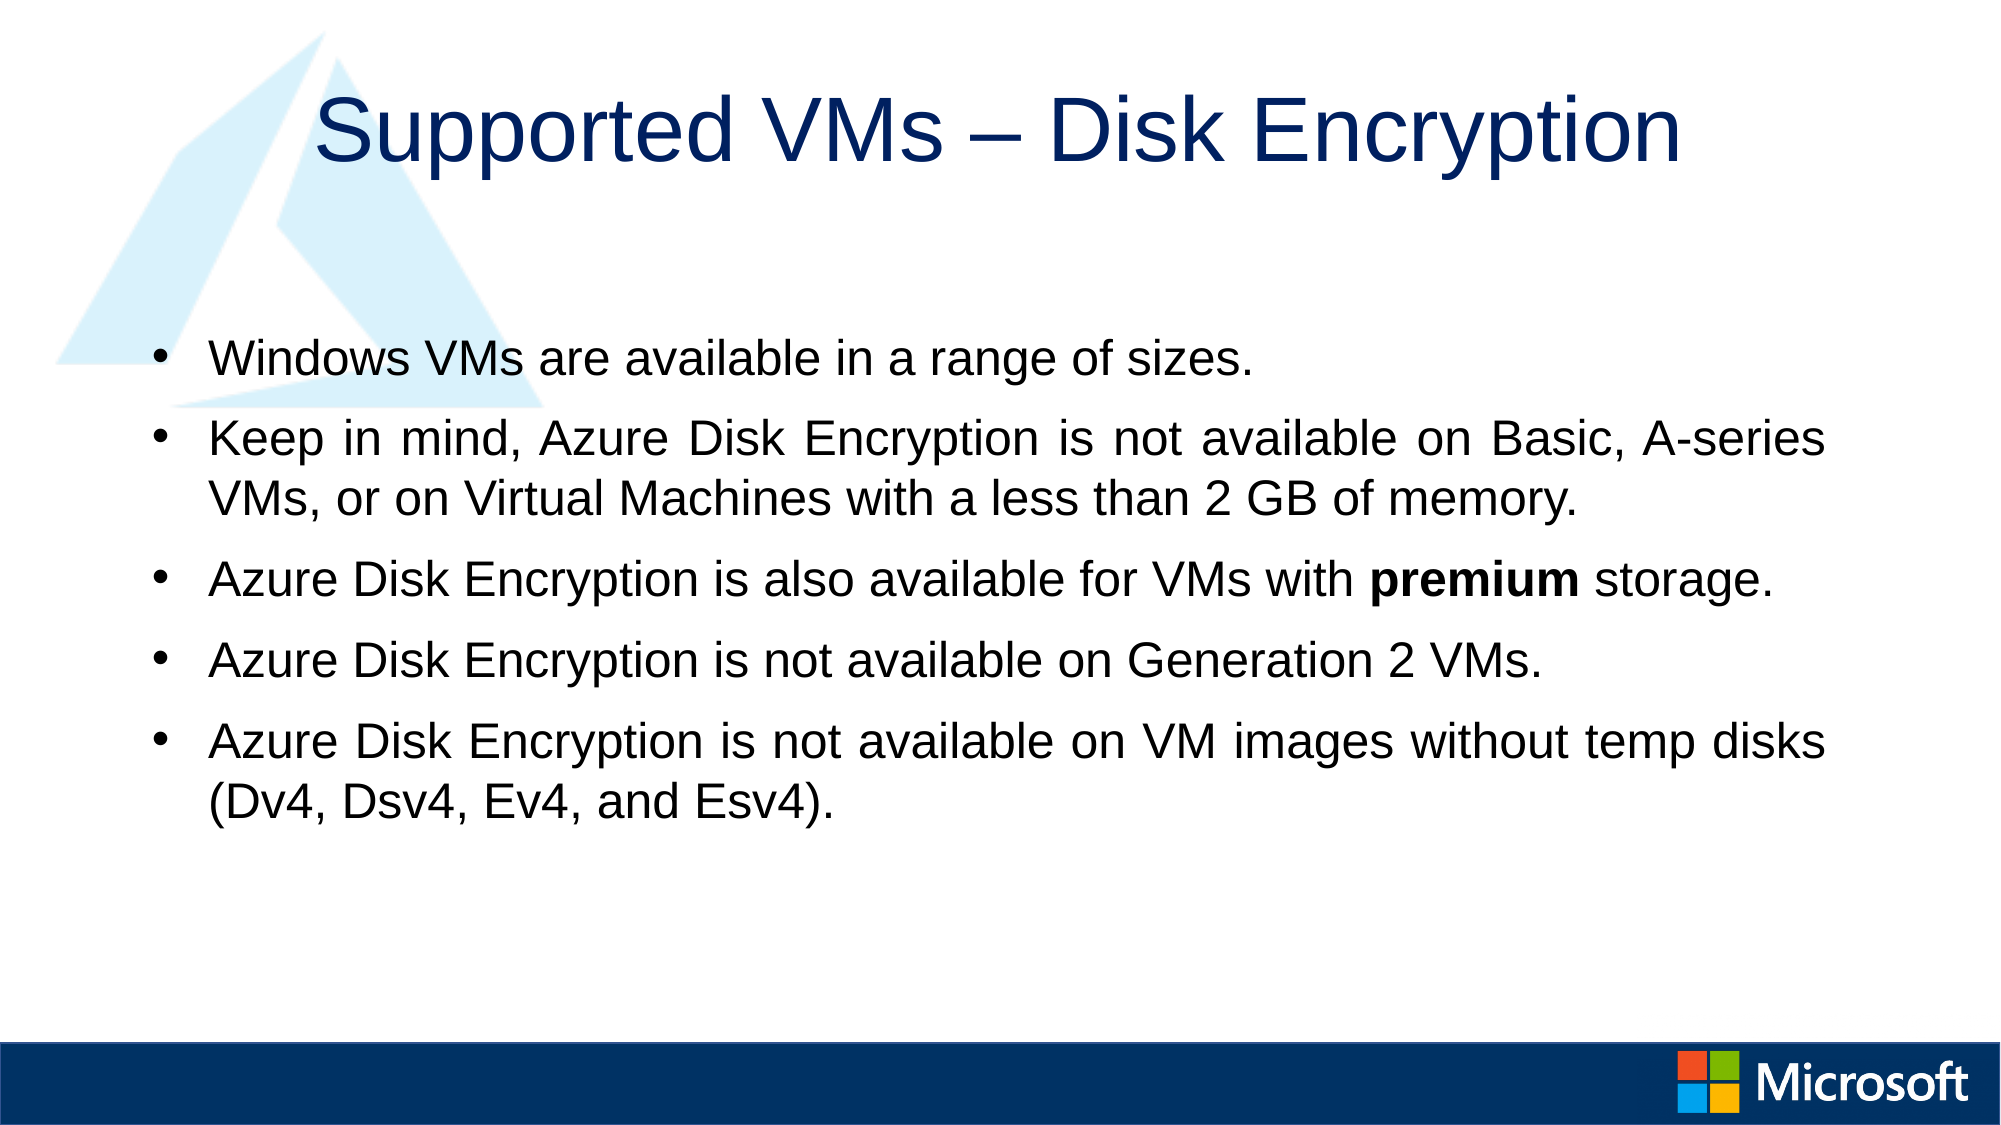

# Supported VMs – Disk Encryption
Windows VMs are available in a range of sizes.
Keep in mind, Azure Disk Encryption is not available on Basic, A-series VMs, or on Virtual Machines with a less than 2 GB of memory.
Azure Disk Encryption is also available for VMs with premium storage.
Azure Disk Encryption is not available on Generation 2 VMs.
Azure Disk Encryption is not available on VM images without temp disks (Dv4, Dsv4, Ev4, and Esv4).